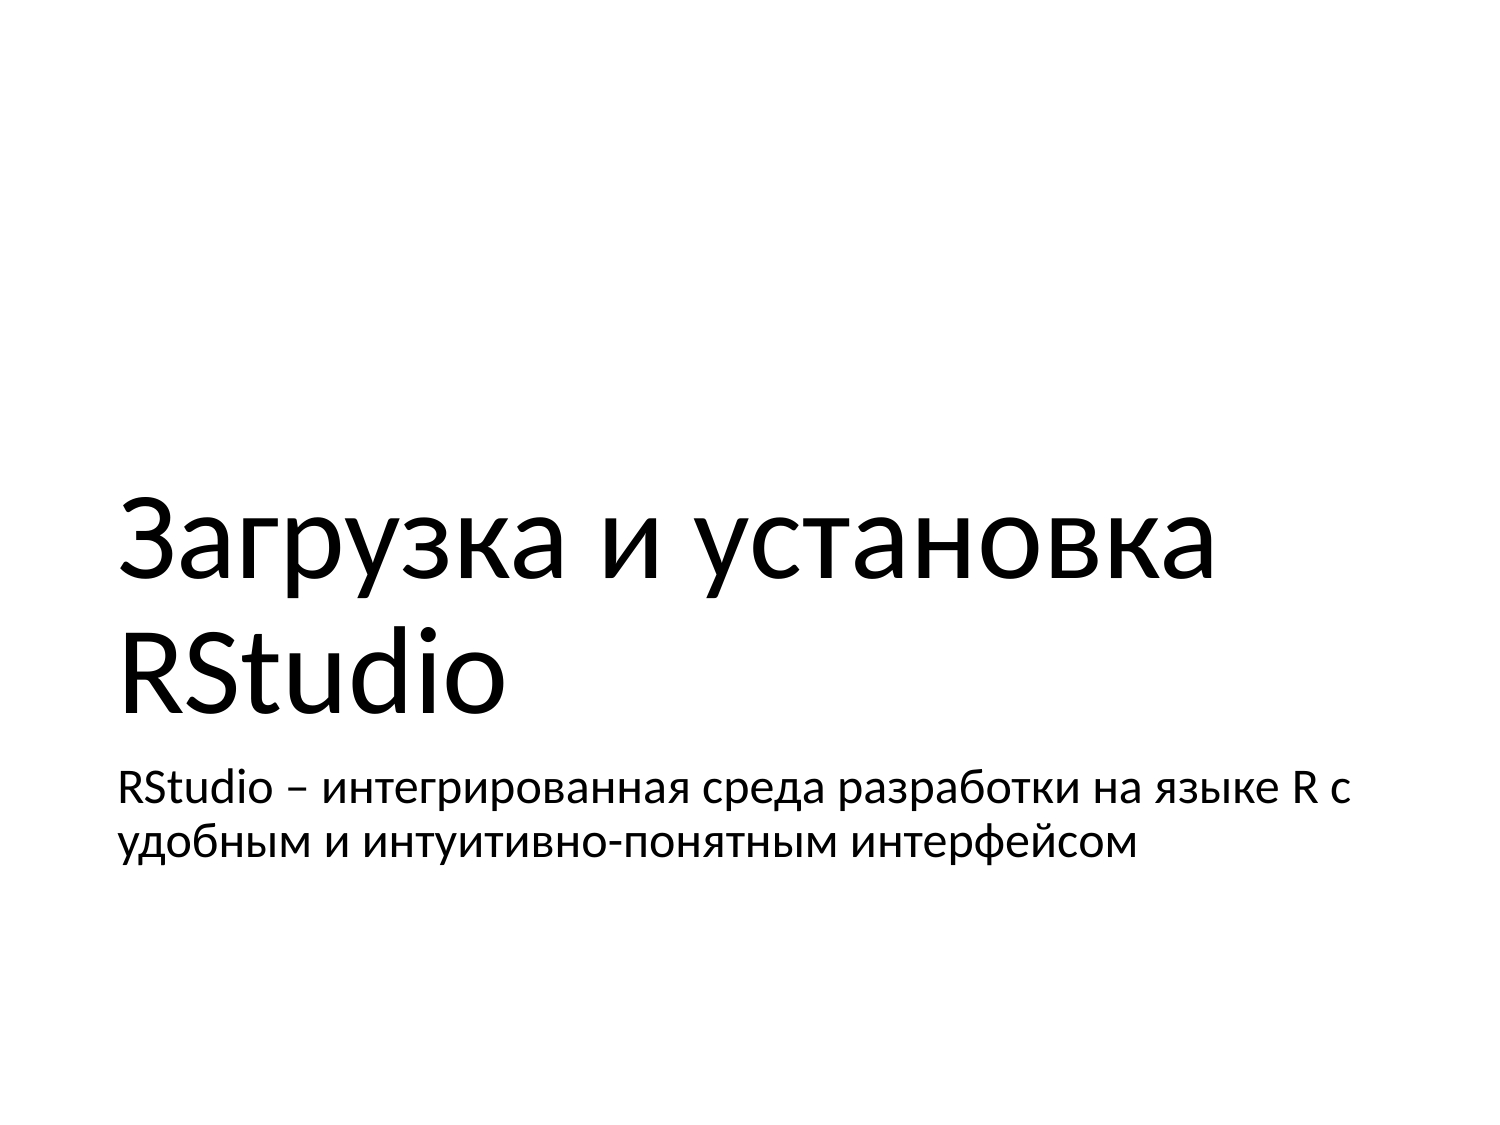

# Загрузка и установка RStudio
RStudio – интегрированная среда разработки на языке R с удобным и интуитивно-понятным интерфейсом